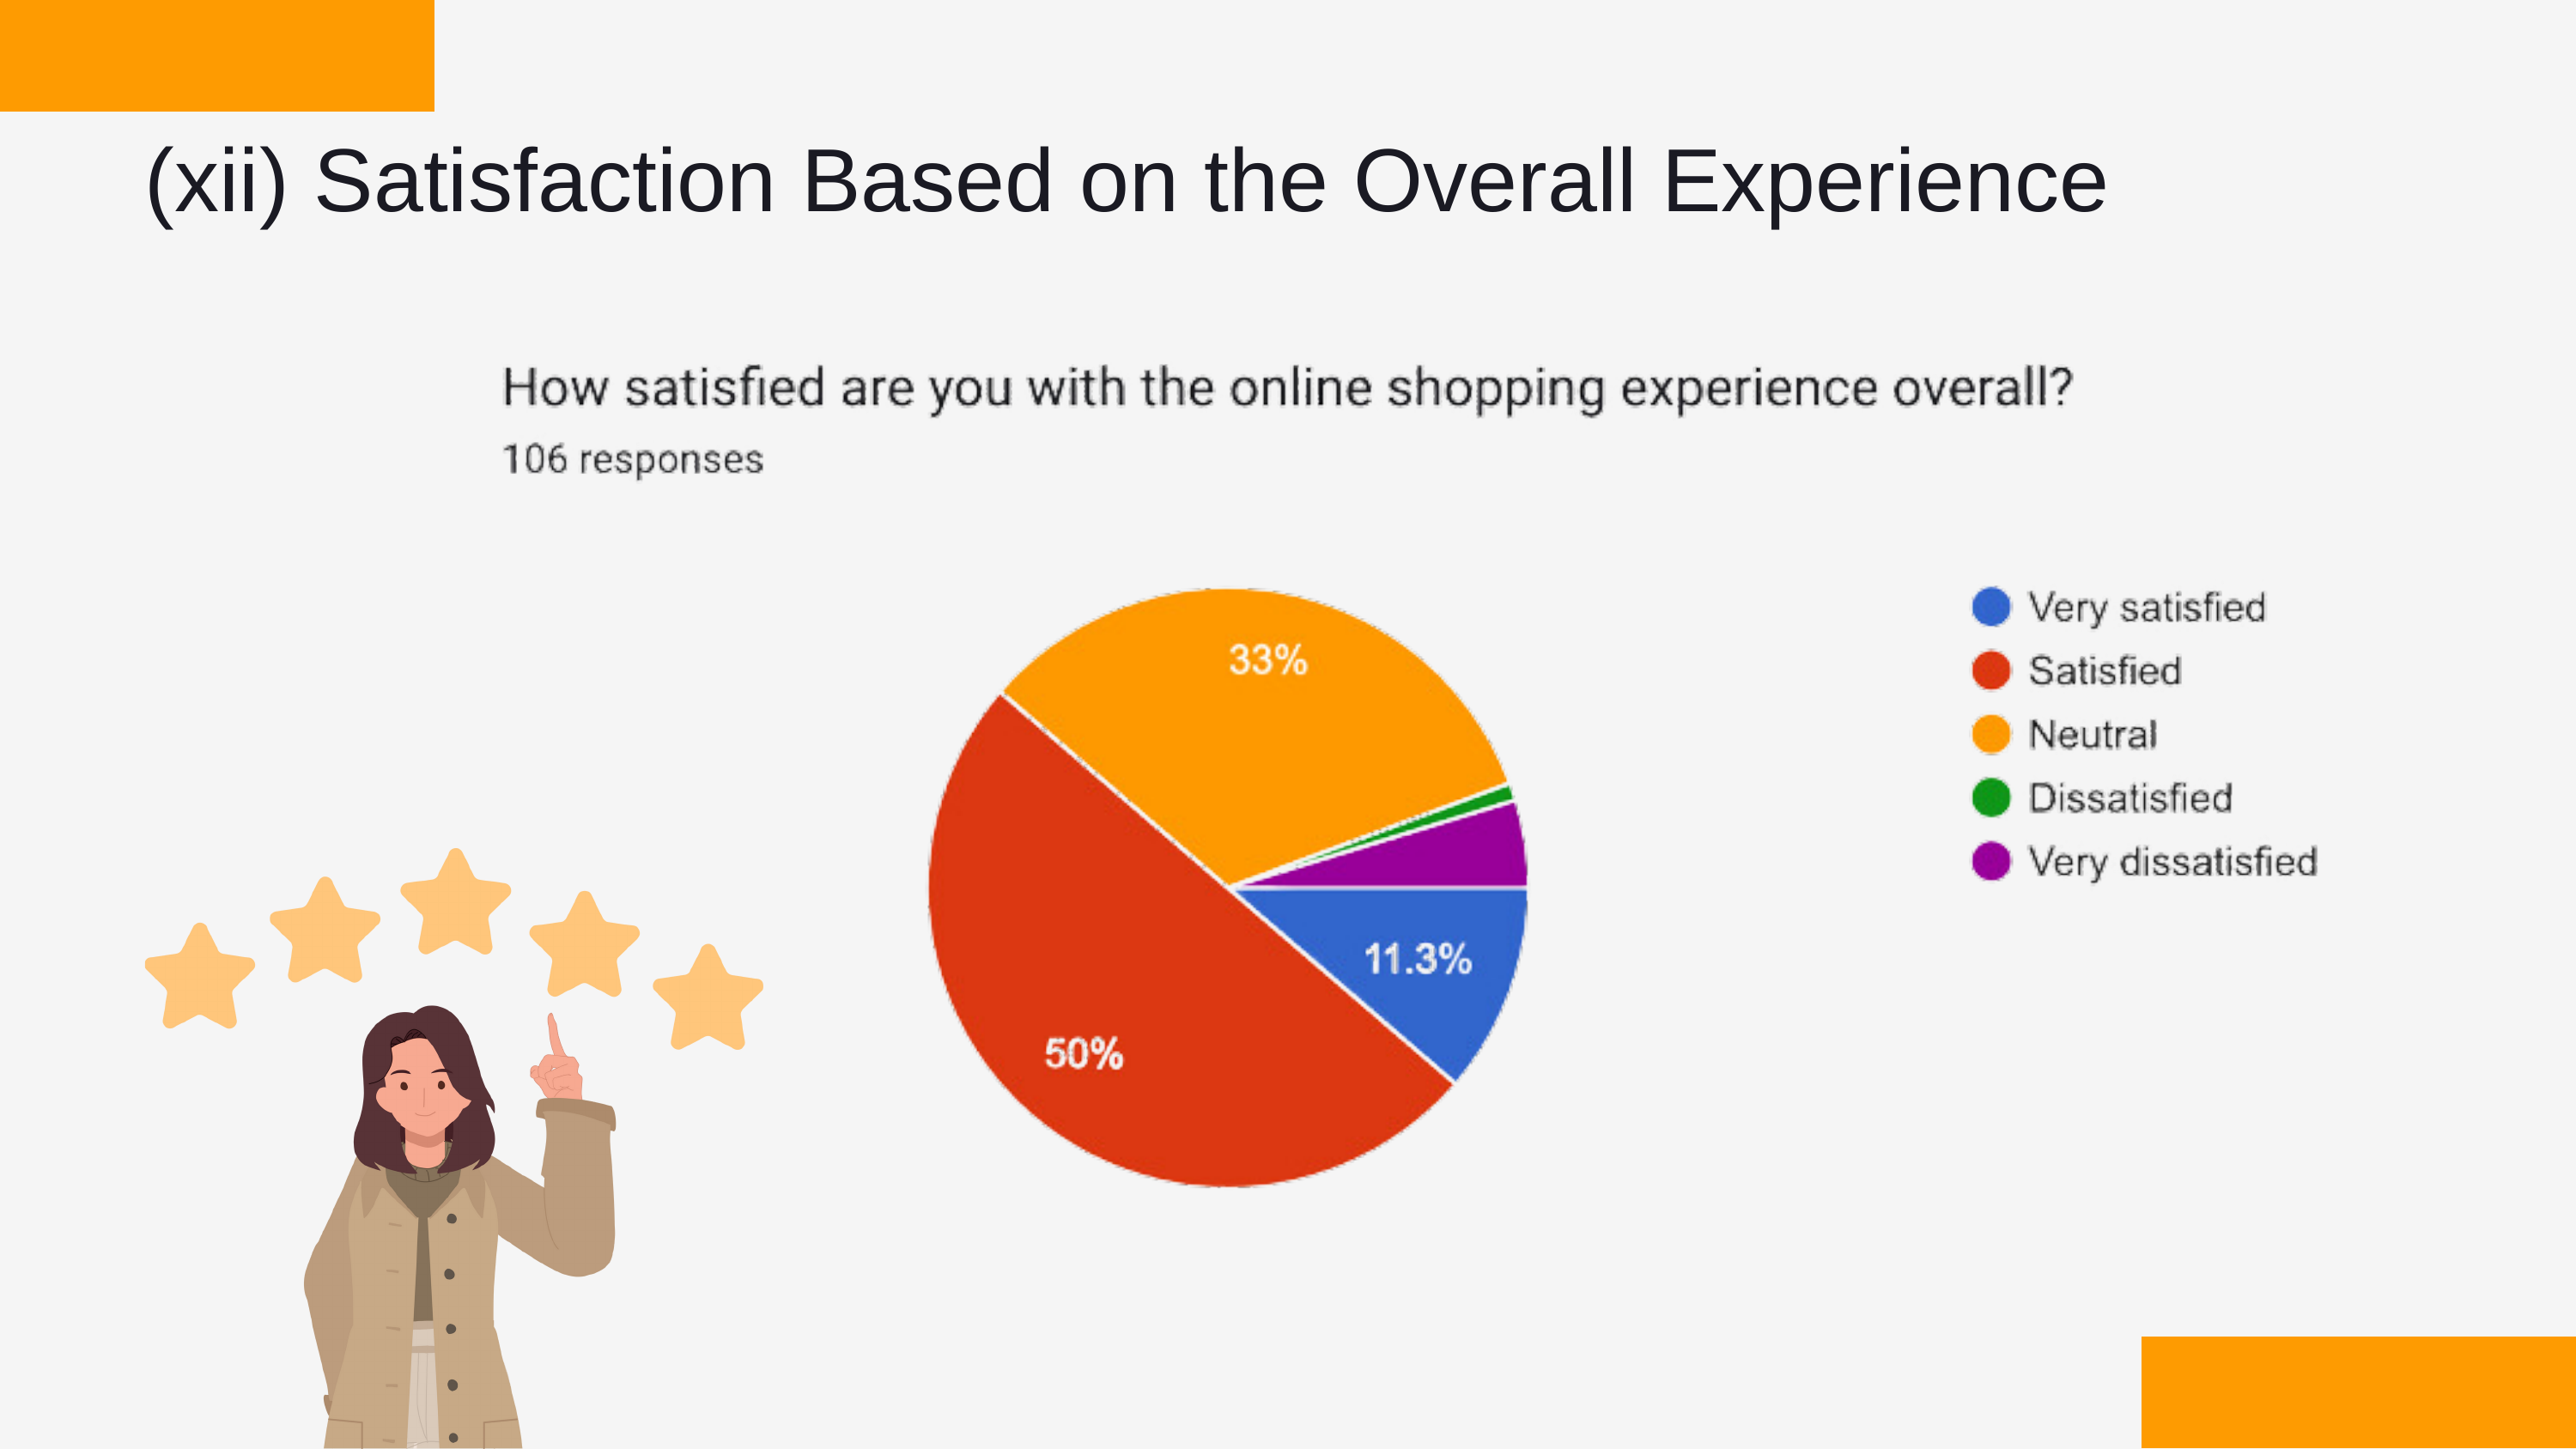

(xii) Satisfaction Based on the Overall Experience